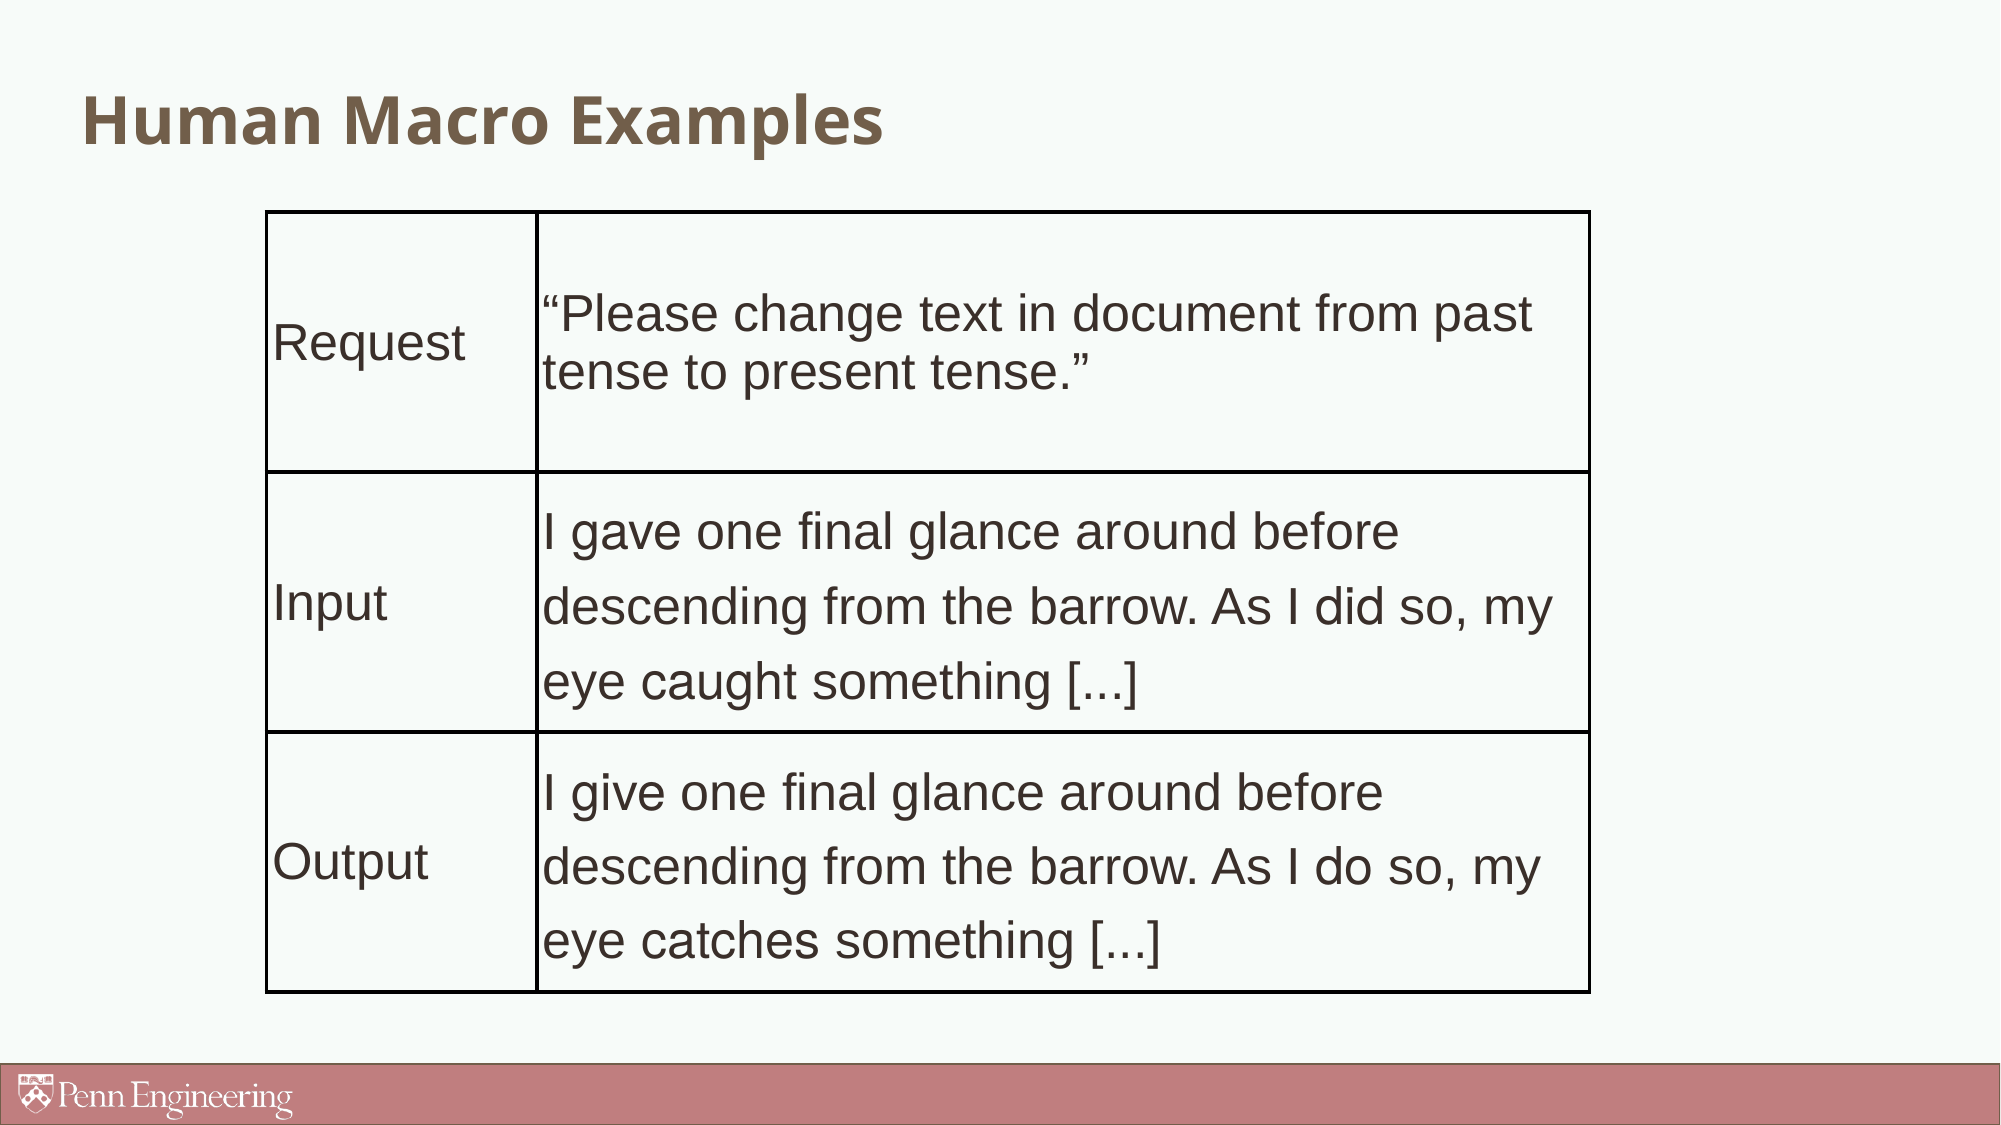

# Human Macro Examples
| Request | “Please change text in document from past tense to present tense.” |
| --- | --- |
| Input | I gave one final glance around before descending from the barrow. As I did so, my eye caught something [...] |
| Output | I give one final glance around before descending from the barrow. As I do so, my eye catches something [...] |